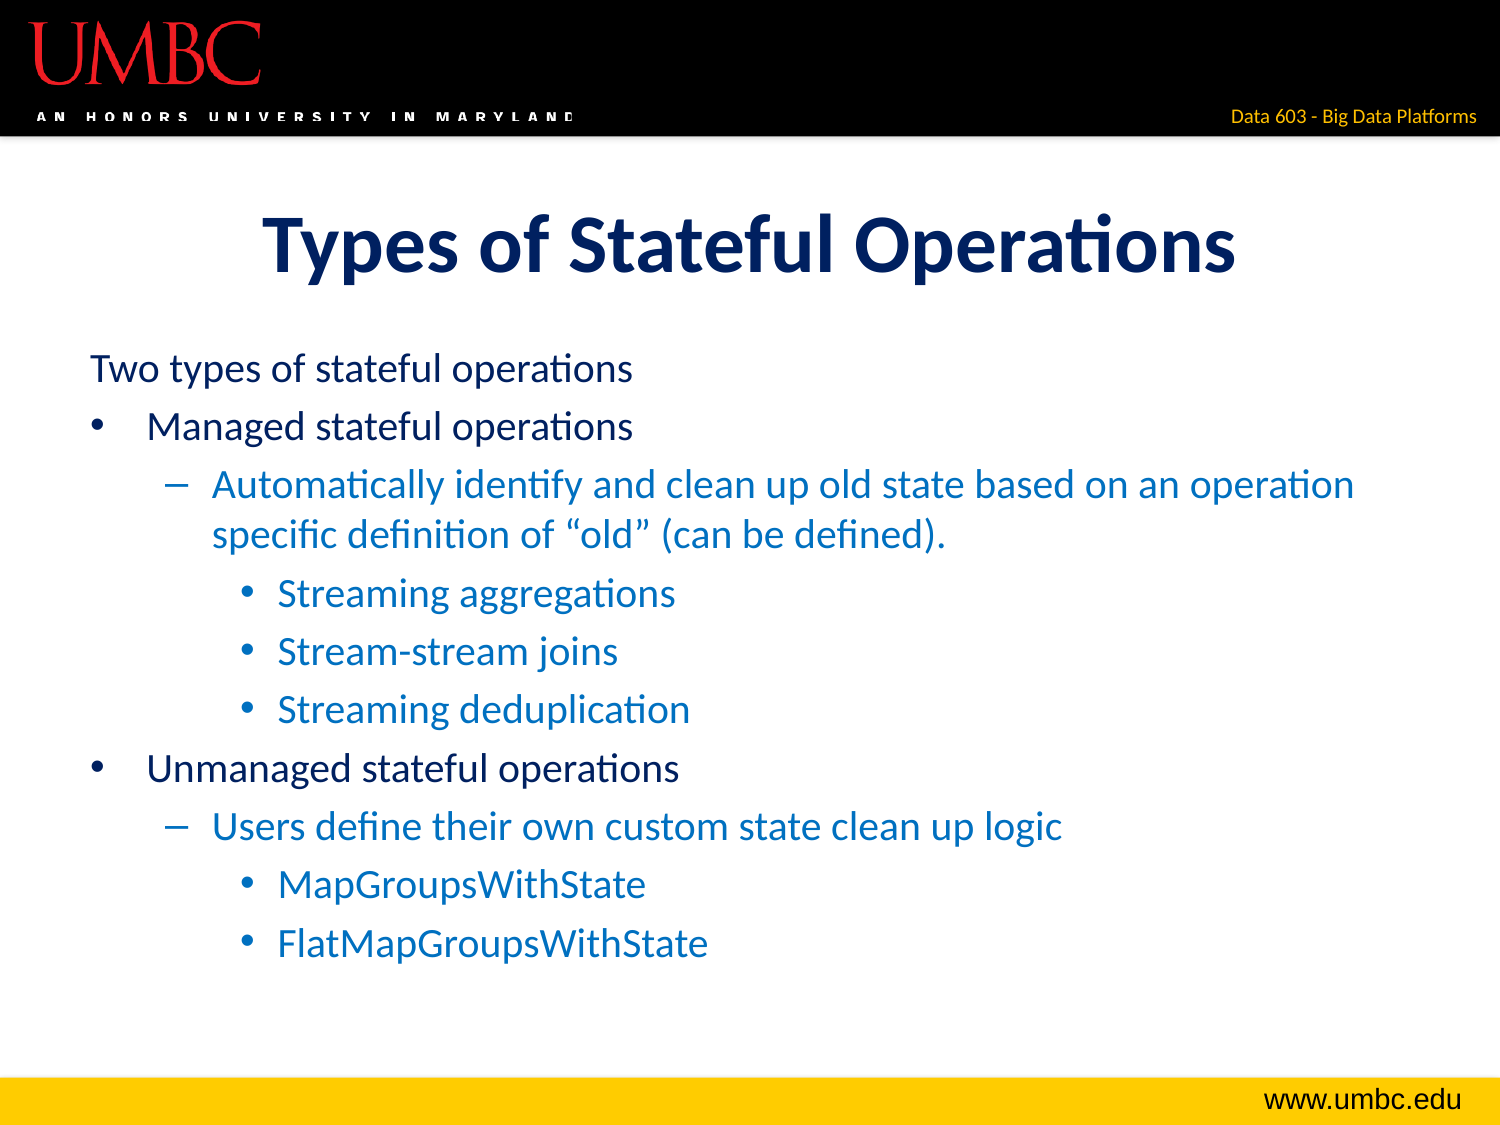

# Types of Stateful Operations
Two types of stateful operations
Managed stateful operations
Automatically identify and clean up old state based on an operation specific definition of “old” (can be defined).
Streaming aggregations
Stream-stream joins
Streaming deduplication
Unmanaged stateful operations
Users define their own custom state clean up logic
MapGroupsWithState
FlatMapGroupsWithState